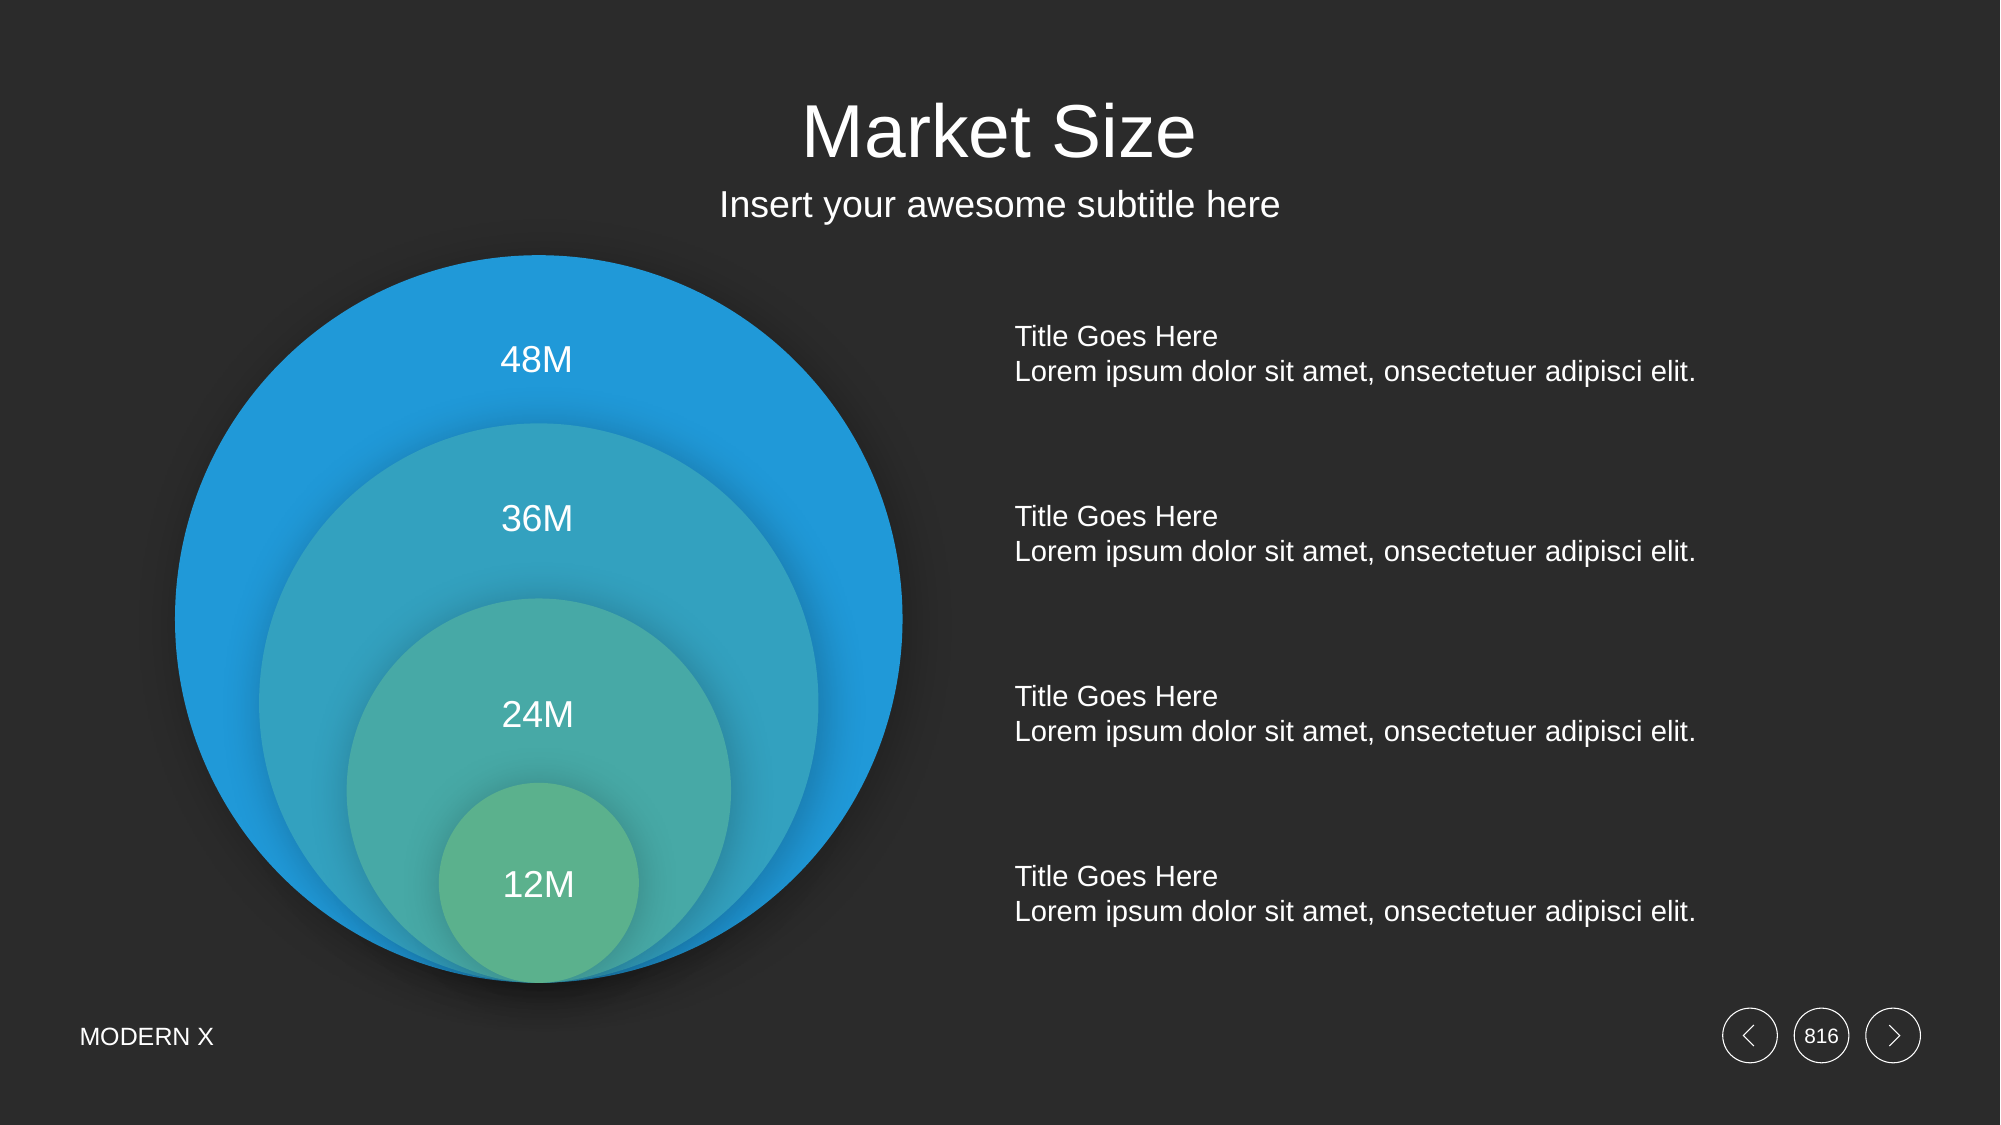

# Market Size
Insert your awesome subtitle here

Title Goes Here
Lorem ipsum dolor sit amet, onsectetuer adipisci elit.
48M

36M
Title Goes Here
Lorem ipsum dolor sit amet, onsectetuer adipisci elit.

Title Goes Here
Lorem ipsum dolor sit amet, onsectetuer adipisci elit.
24M

Title Goes Here
Lorem ipsum dolor sit amet, onsectetuer adipisci elit.
12M